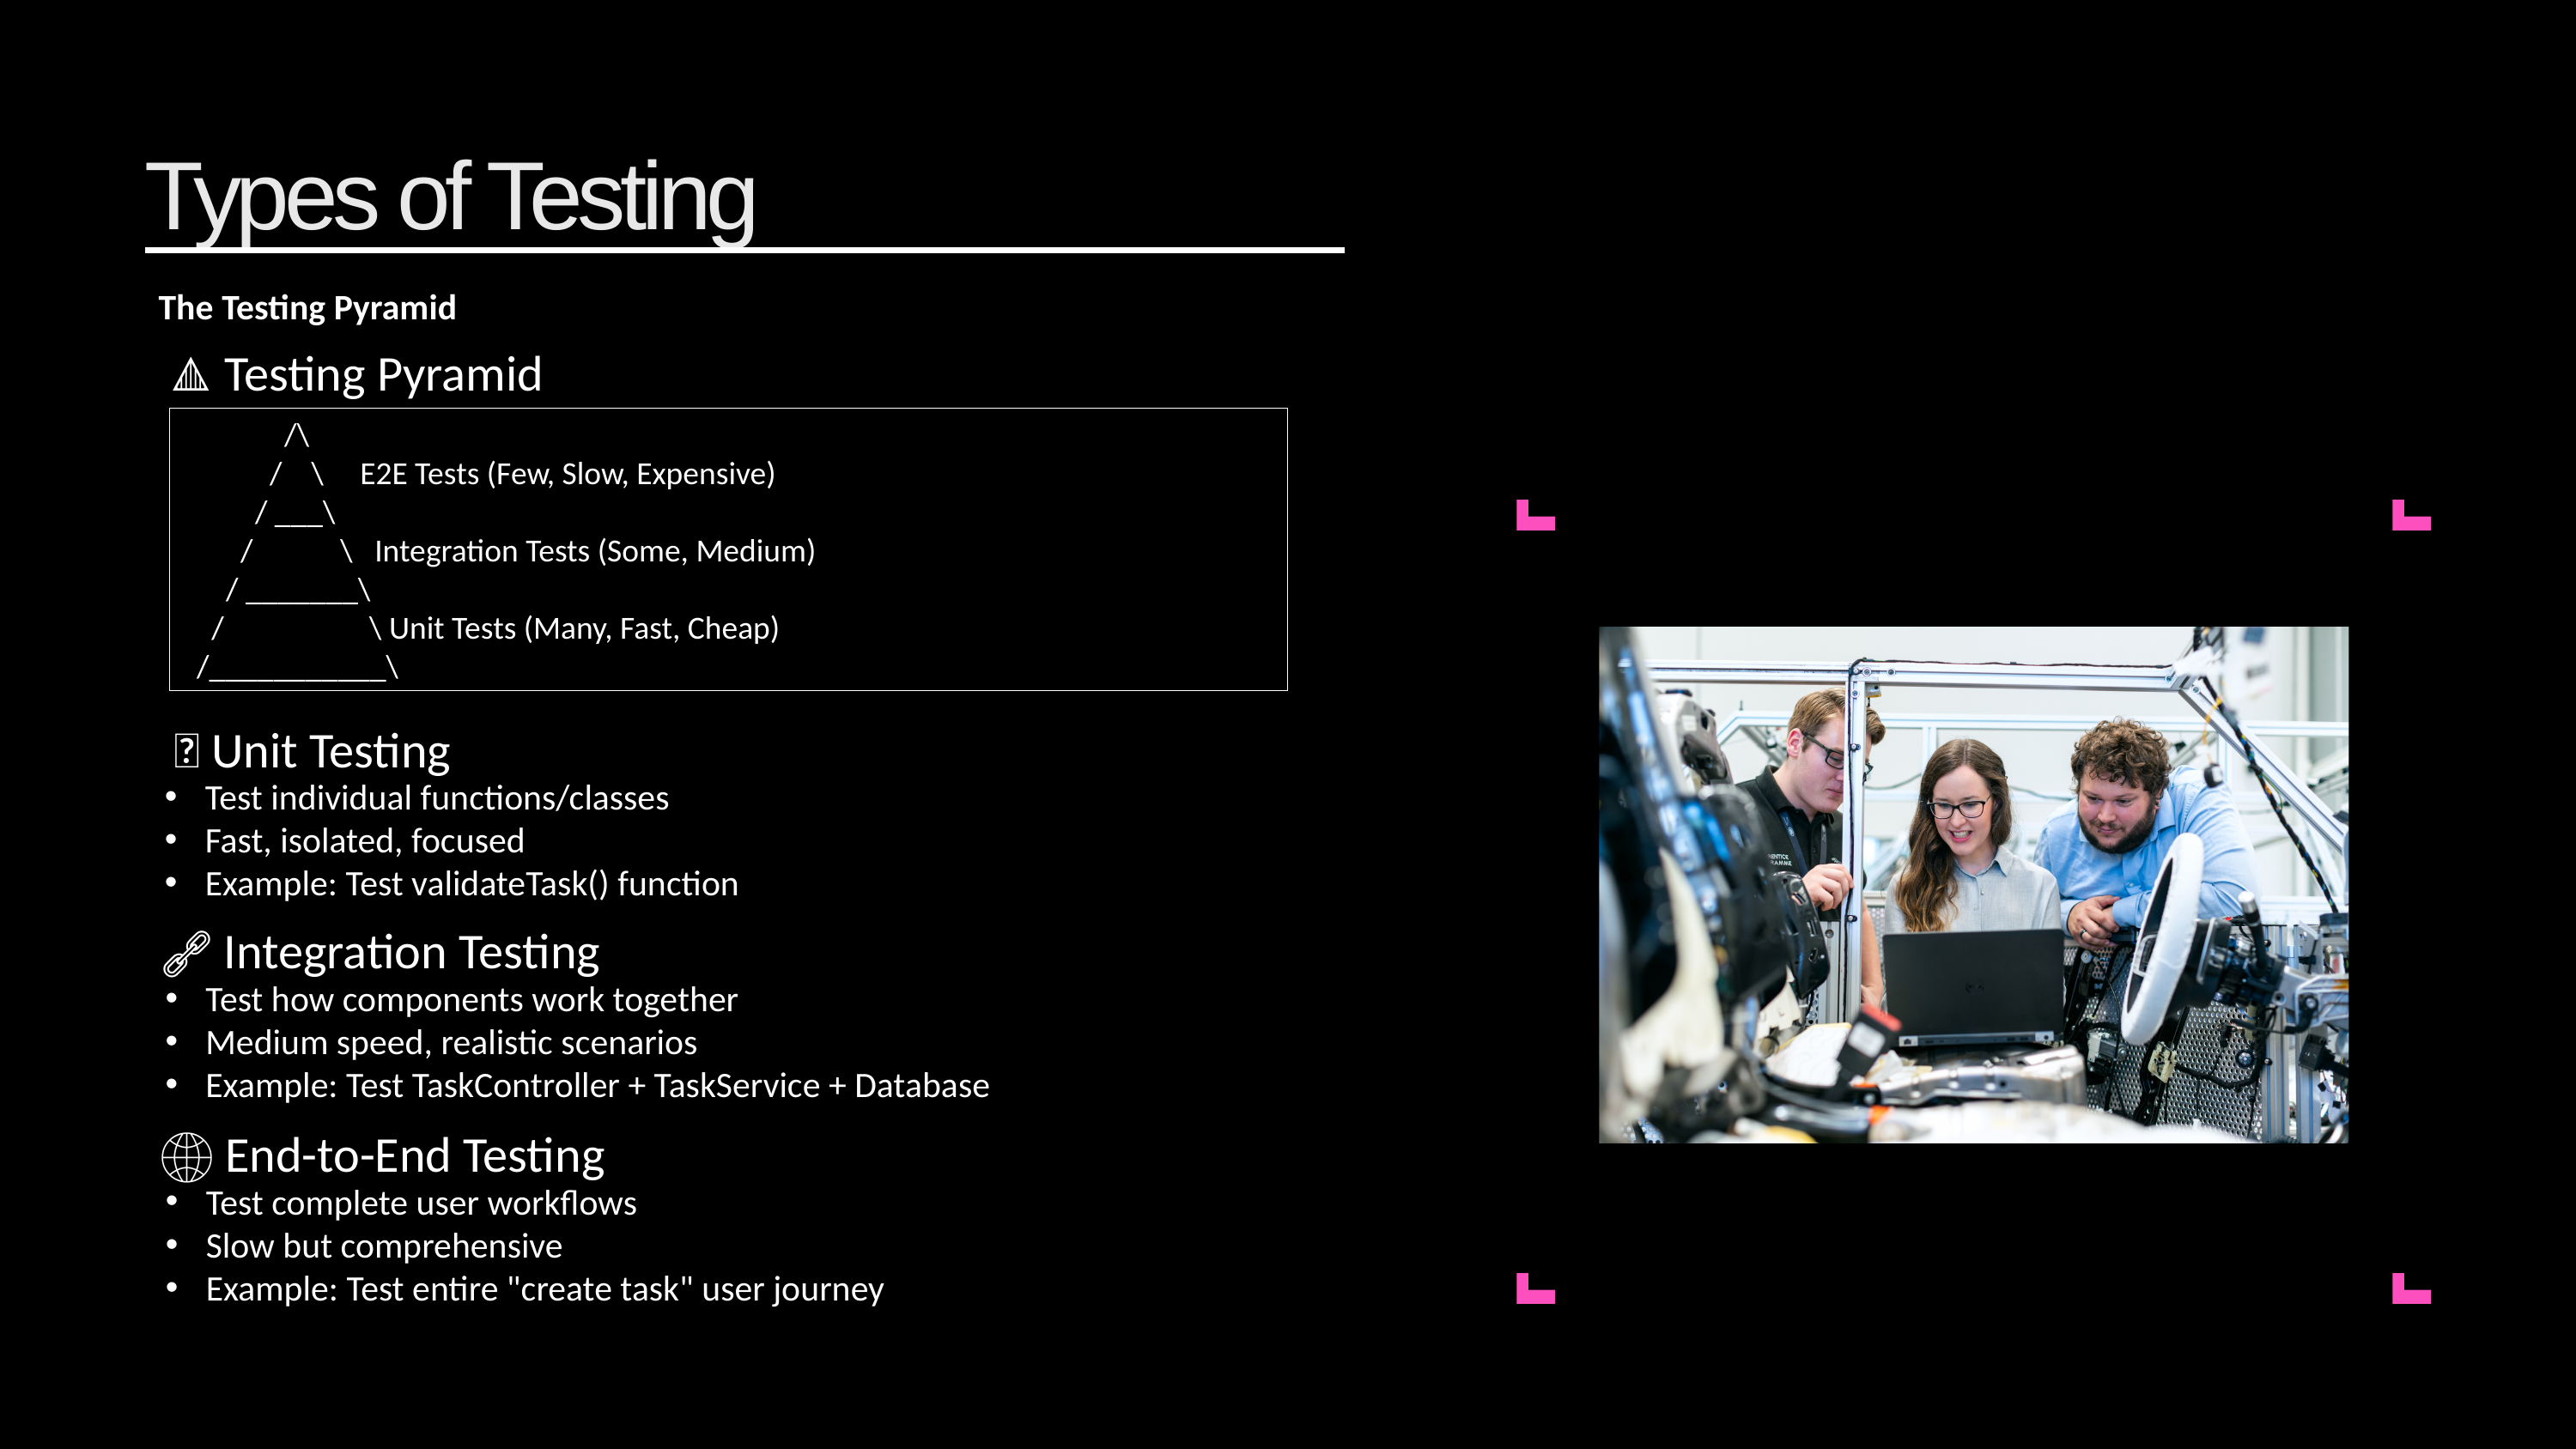

Types of Testing

The Testing Pyramid
🔺 Testing Pyramid
              /\
            /    \     E2E Tests (Few, Slow, Expensive)
          / ___\
        /            \   Integration Tests (Some, Medium)
      / _______\
    /                    \ Unit Tests (Many, Fast, Cheap)
  /___________\

🧪 Unit Testing
Test individual functions/classes
Fast, isolated, focused
Example: Test validateTask() function
🔗 Integration Testing
Test how components work together
Medium speed, realistic scenarios
Example: Test TaskController + TaskService + Database
🌐 End-to-End Testing
Test complete user workflows
Slow but comprehensive
Example: Test entire "create task" user journey